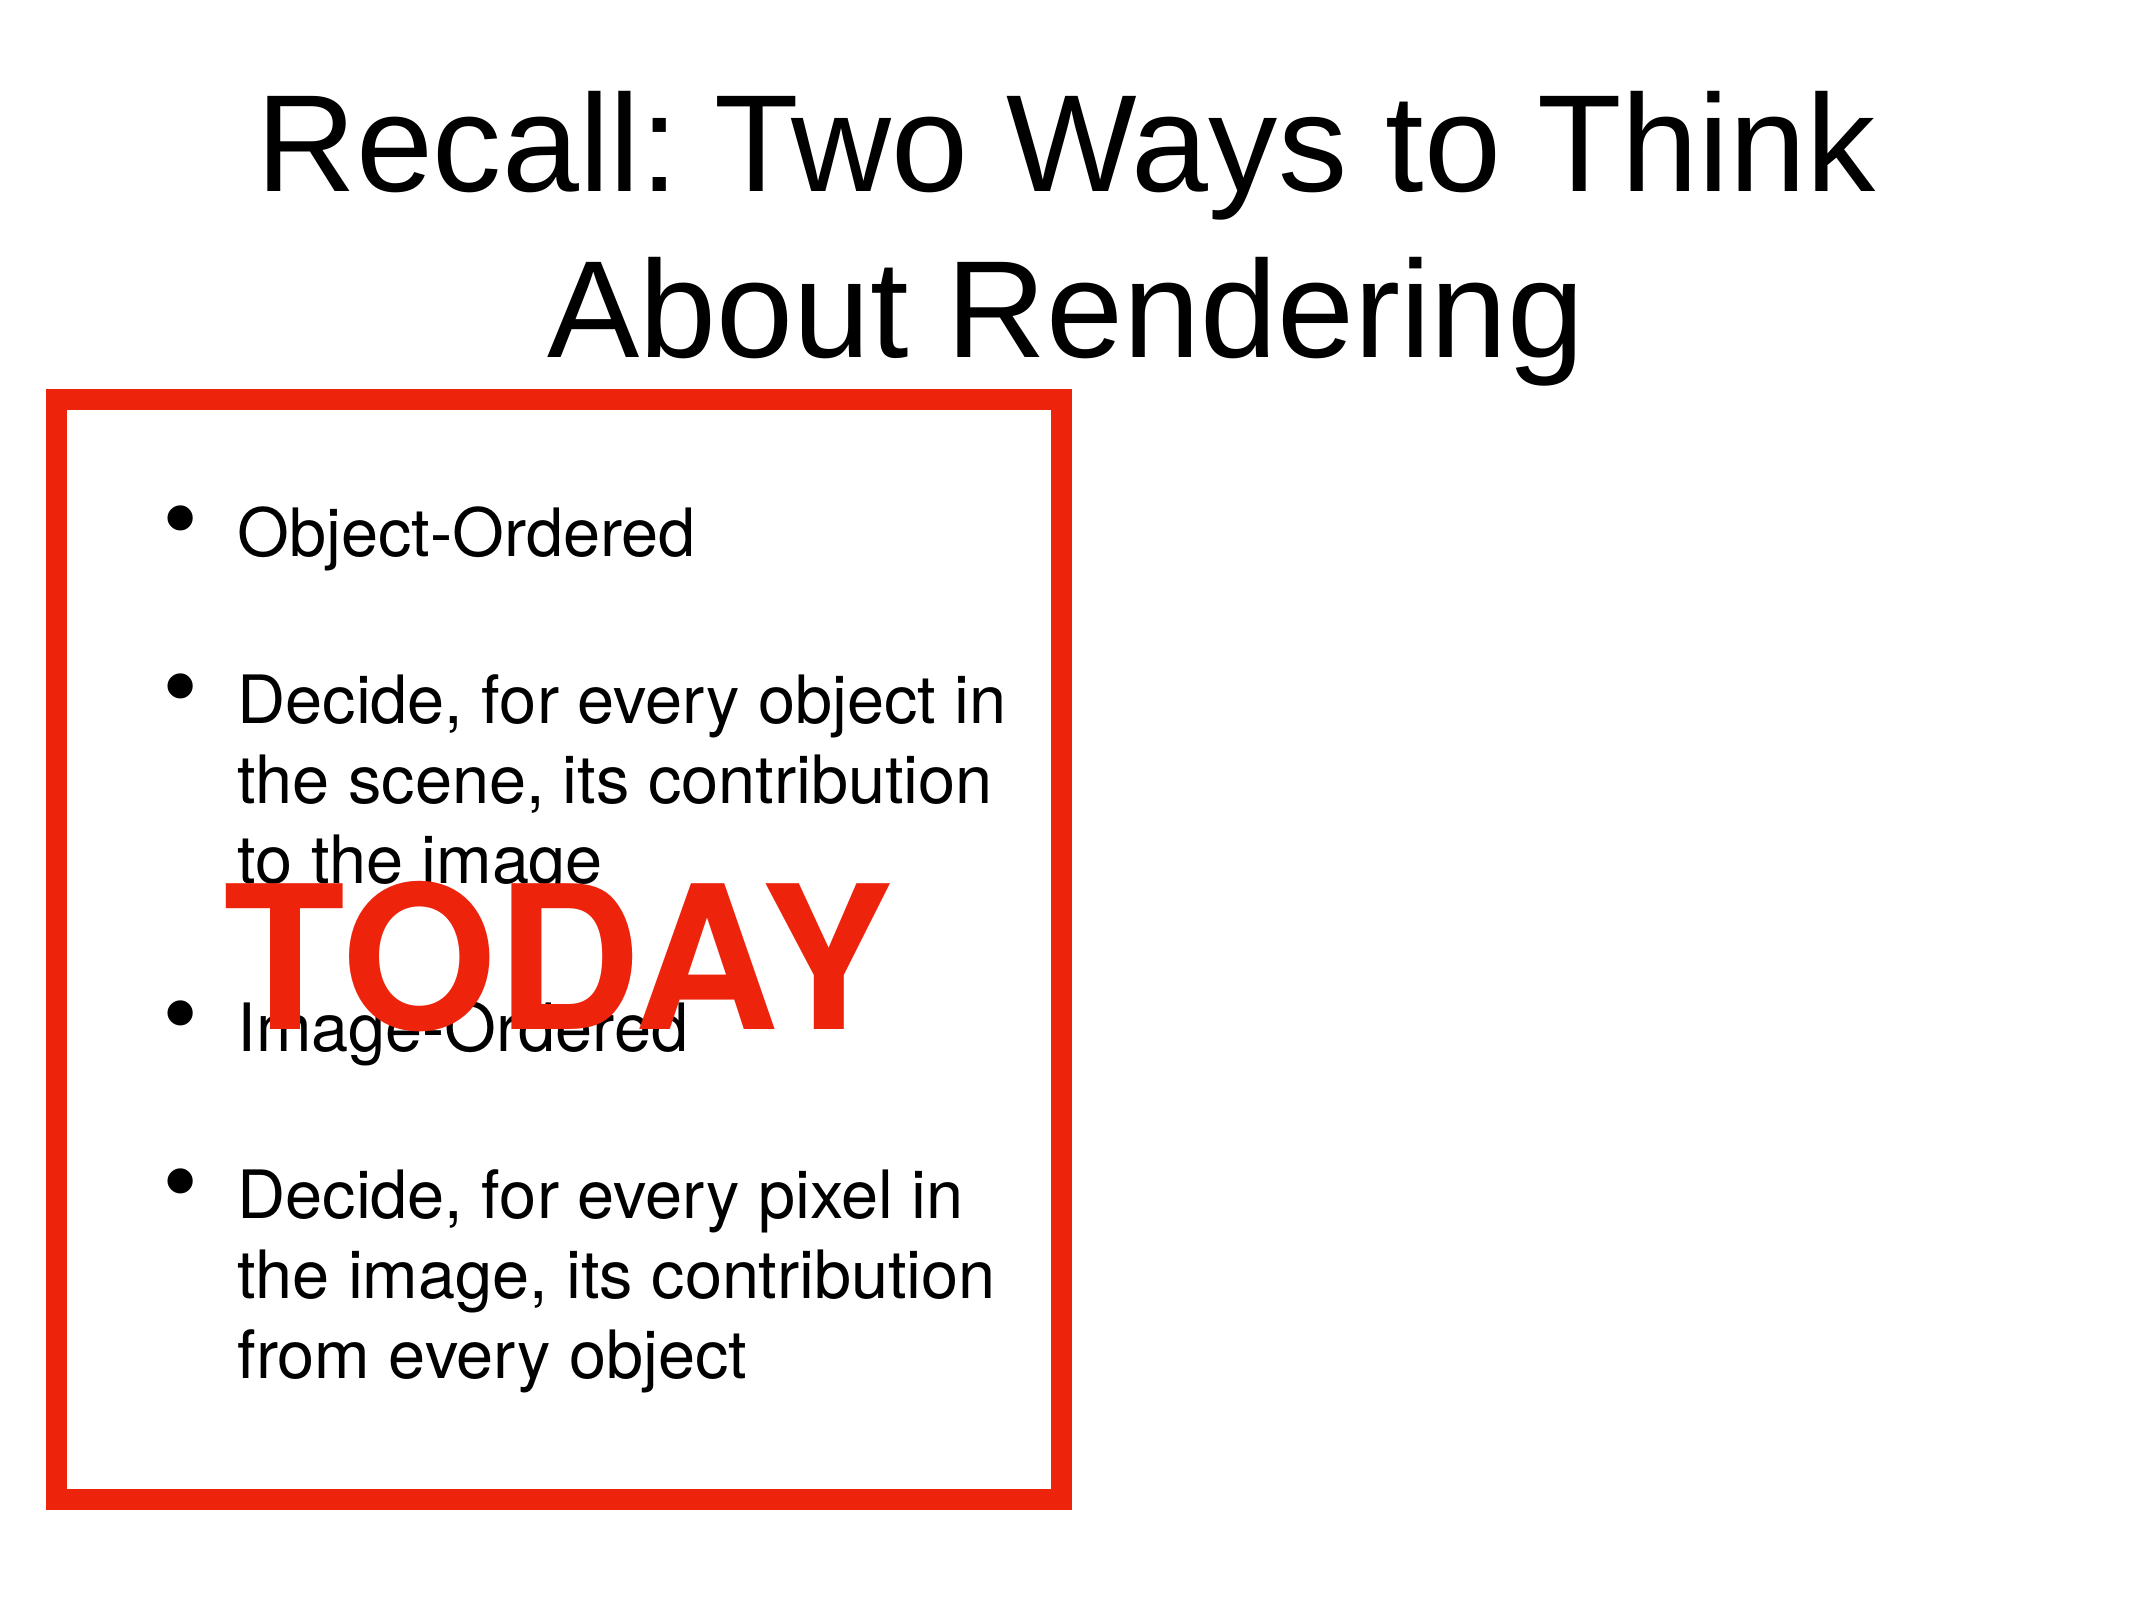

# Recall: Two Ways to Think About Rendering

TODAY
Object-Ordered
Decide, for every object in the scene, its contribution to the image
Image-Ordered
Decide, for every pixel in the image, its contribution from every object